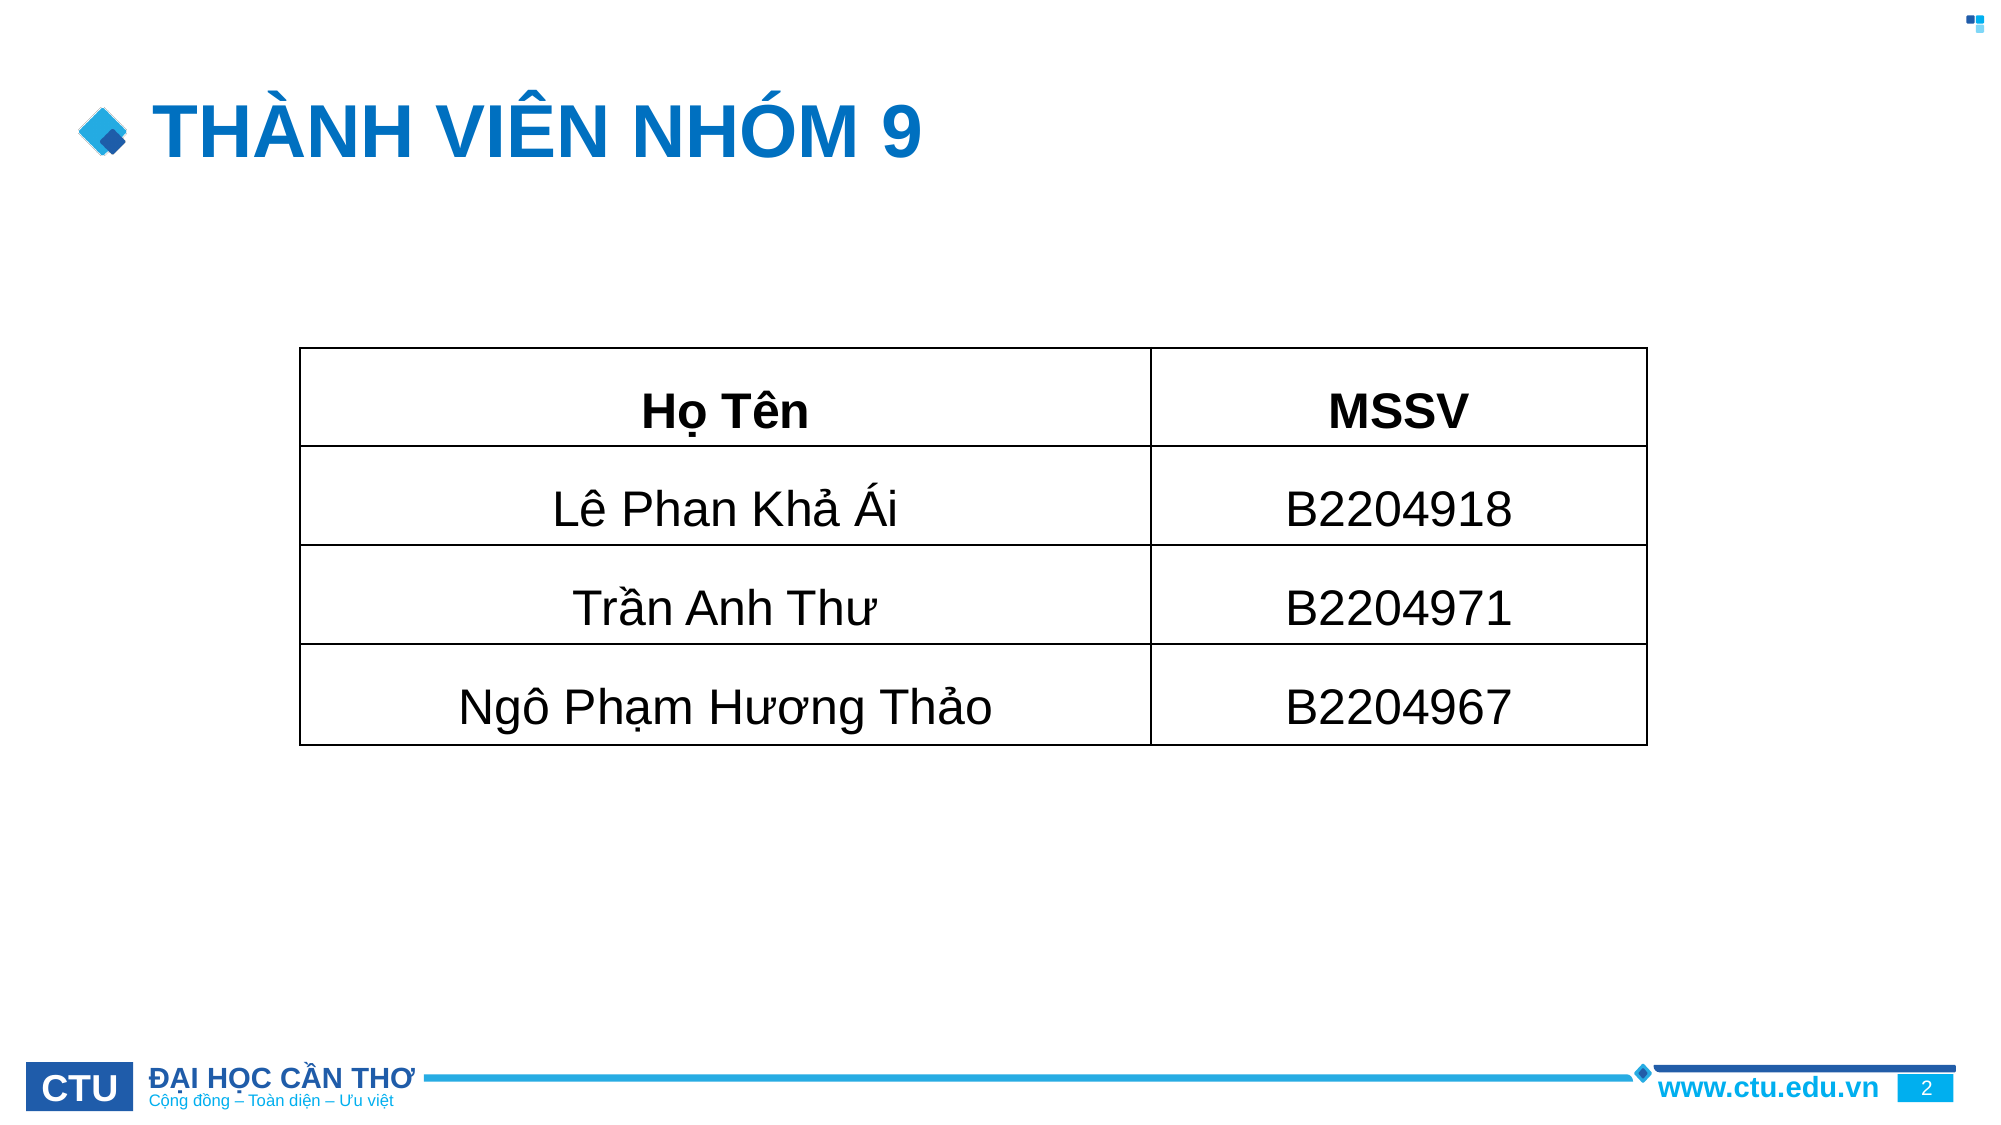

# THÀNH VIÊN NHÓM 9
| Họ Tên | MSSV |
| --- | --- |
| Lê Phan Khả Ái | B2204918 |
| Trần Anh Thư | B2204971 |
| Ngô Phạm Hương Thảo | B2204967 |